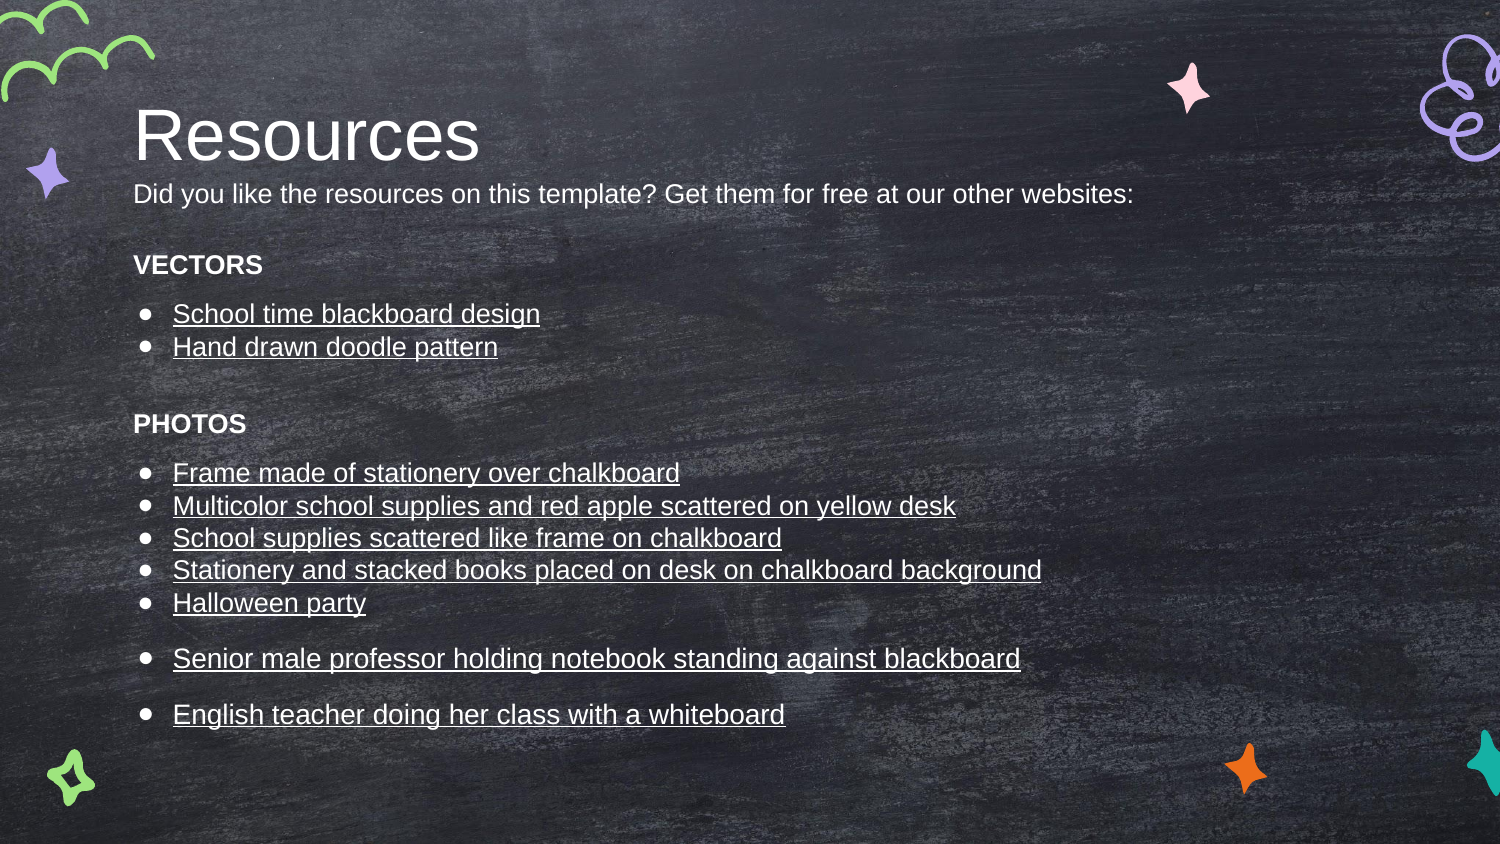

# Resources

Did you like the resources on this template? Get them for free at our other websites:

VECTORS
School time blackboard design
Hand drawn doodle pattern

PHOTOS
Frame made of stationery over chalkboard
Multicolor school supplies and red apple scattered on yellow desk
School supplies scattered like frame on chalkboard
Stationery and stacked books placed on desk on chalkboard background
Halloween party
Senior male professor holding notebook standing against blackboard
English teacher doing her class with a whiteboard